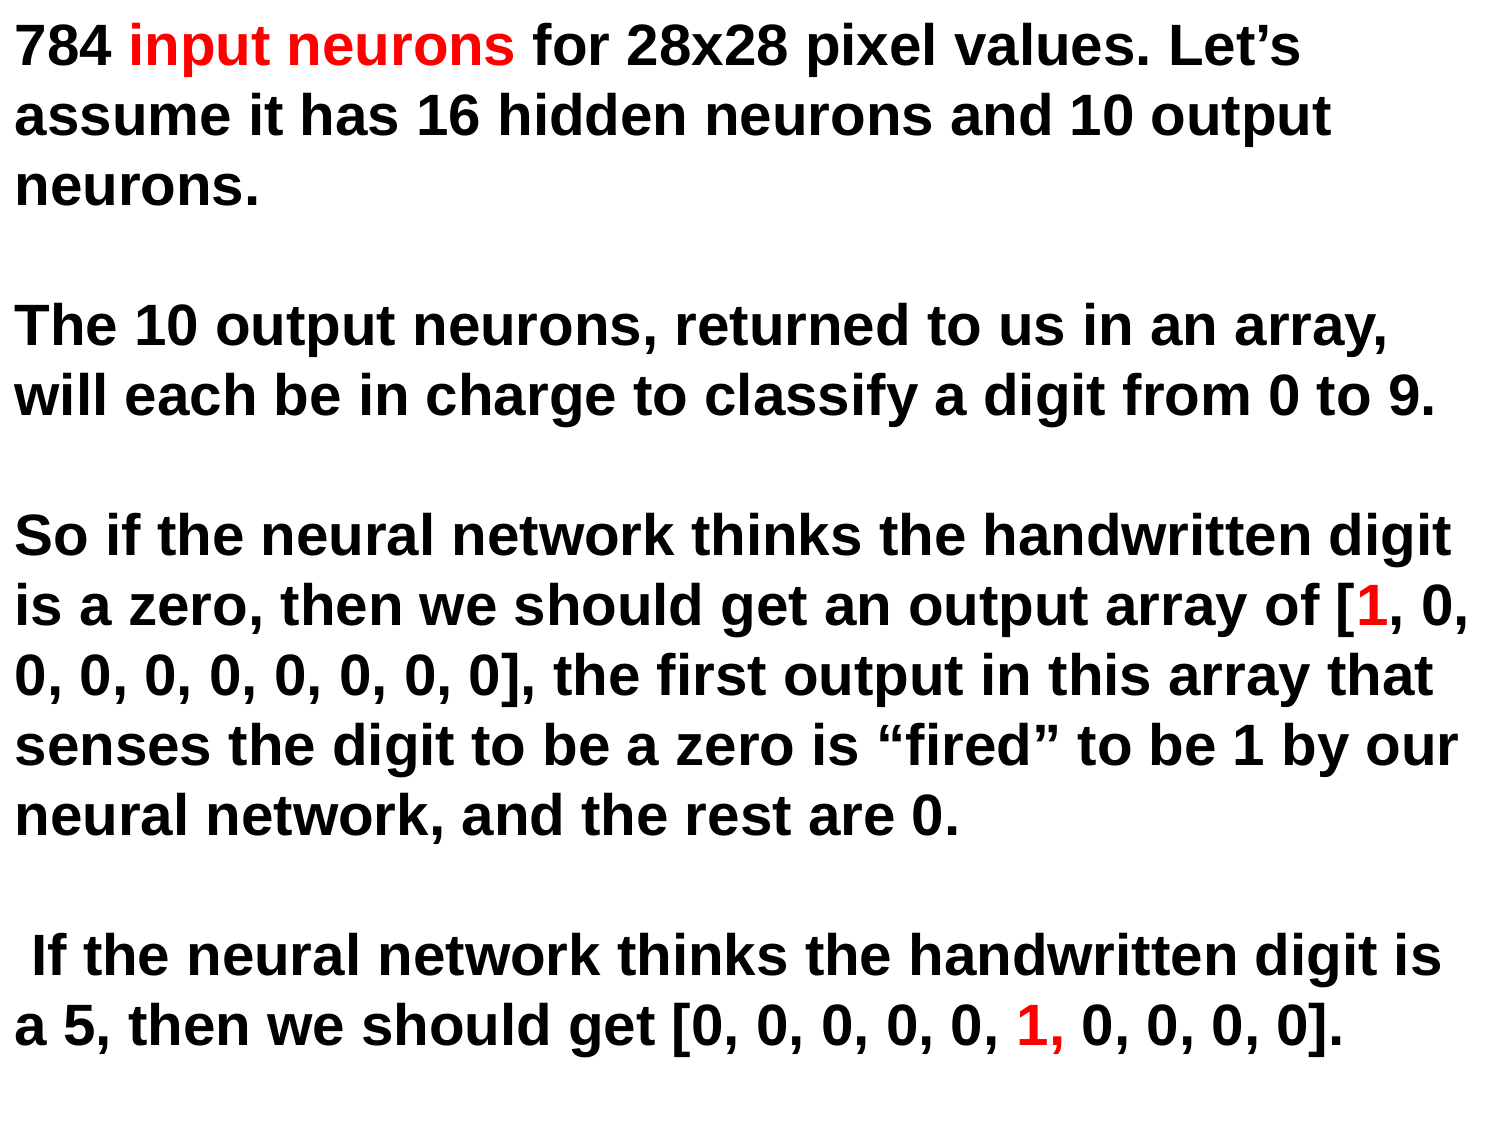

784 input neurons for 28x28 pixel values. Let’s assume it has 16 hidden neurons and 10 output neurons.

The 10 output neurons, returned to us in an array, will each be in charge to classify a digit from 0 to 9.

So if the neural network thinks the handwritten digit is a zero, then we should get an output array of [1, 0, 0, 0, 0, 0, 0, 0, 0, 0], the first output in this array that senses the digit to be a zero is “fired” to be 1 by our neural network, and the rest are 0.

 If the neural network thinks the handwritten digit is a 5, then we should get [0, 0, 0, 0, 0, 1, 0, 0, 0, 0].